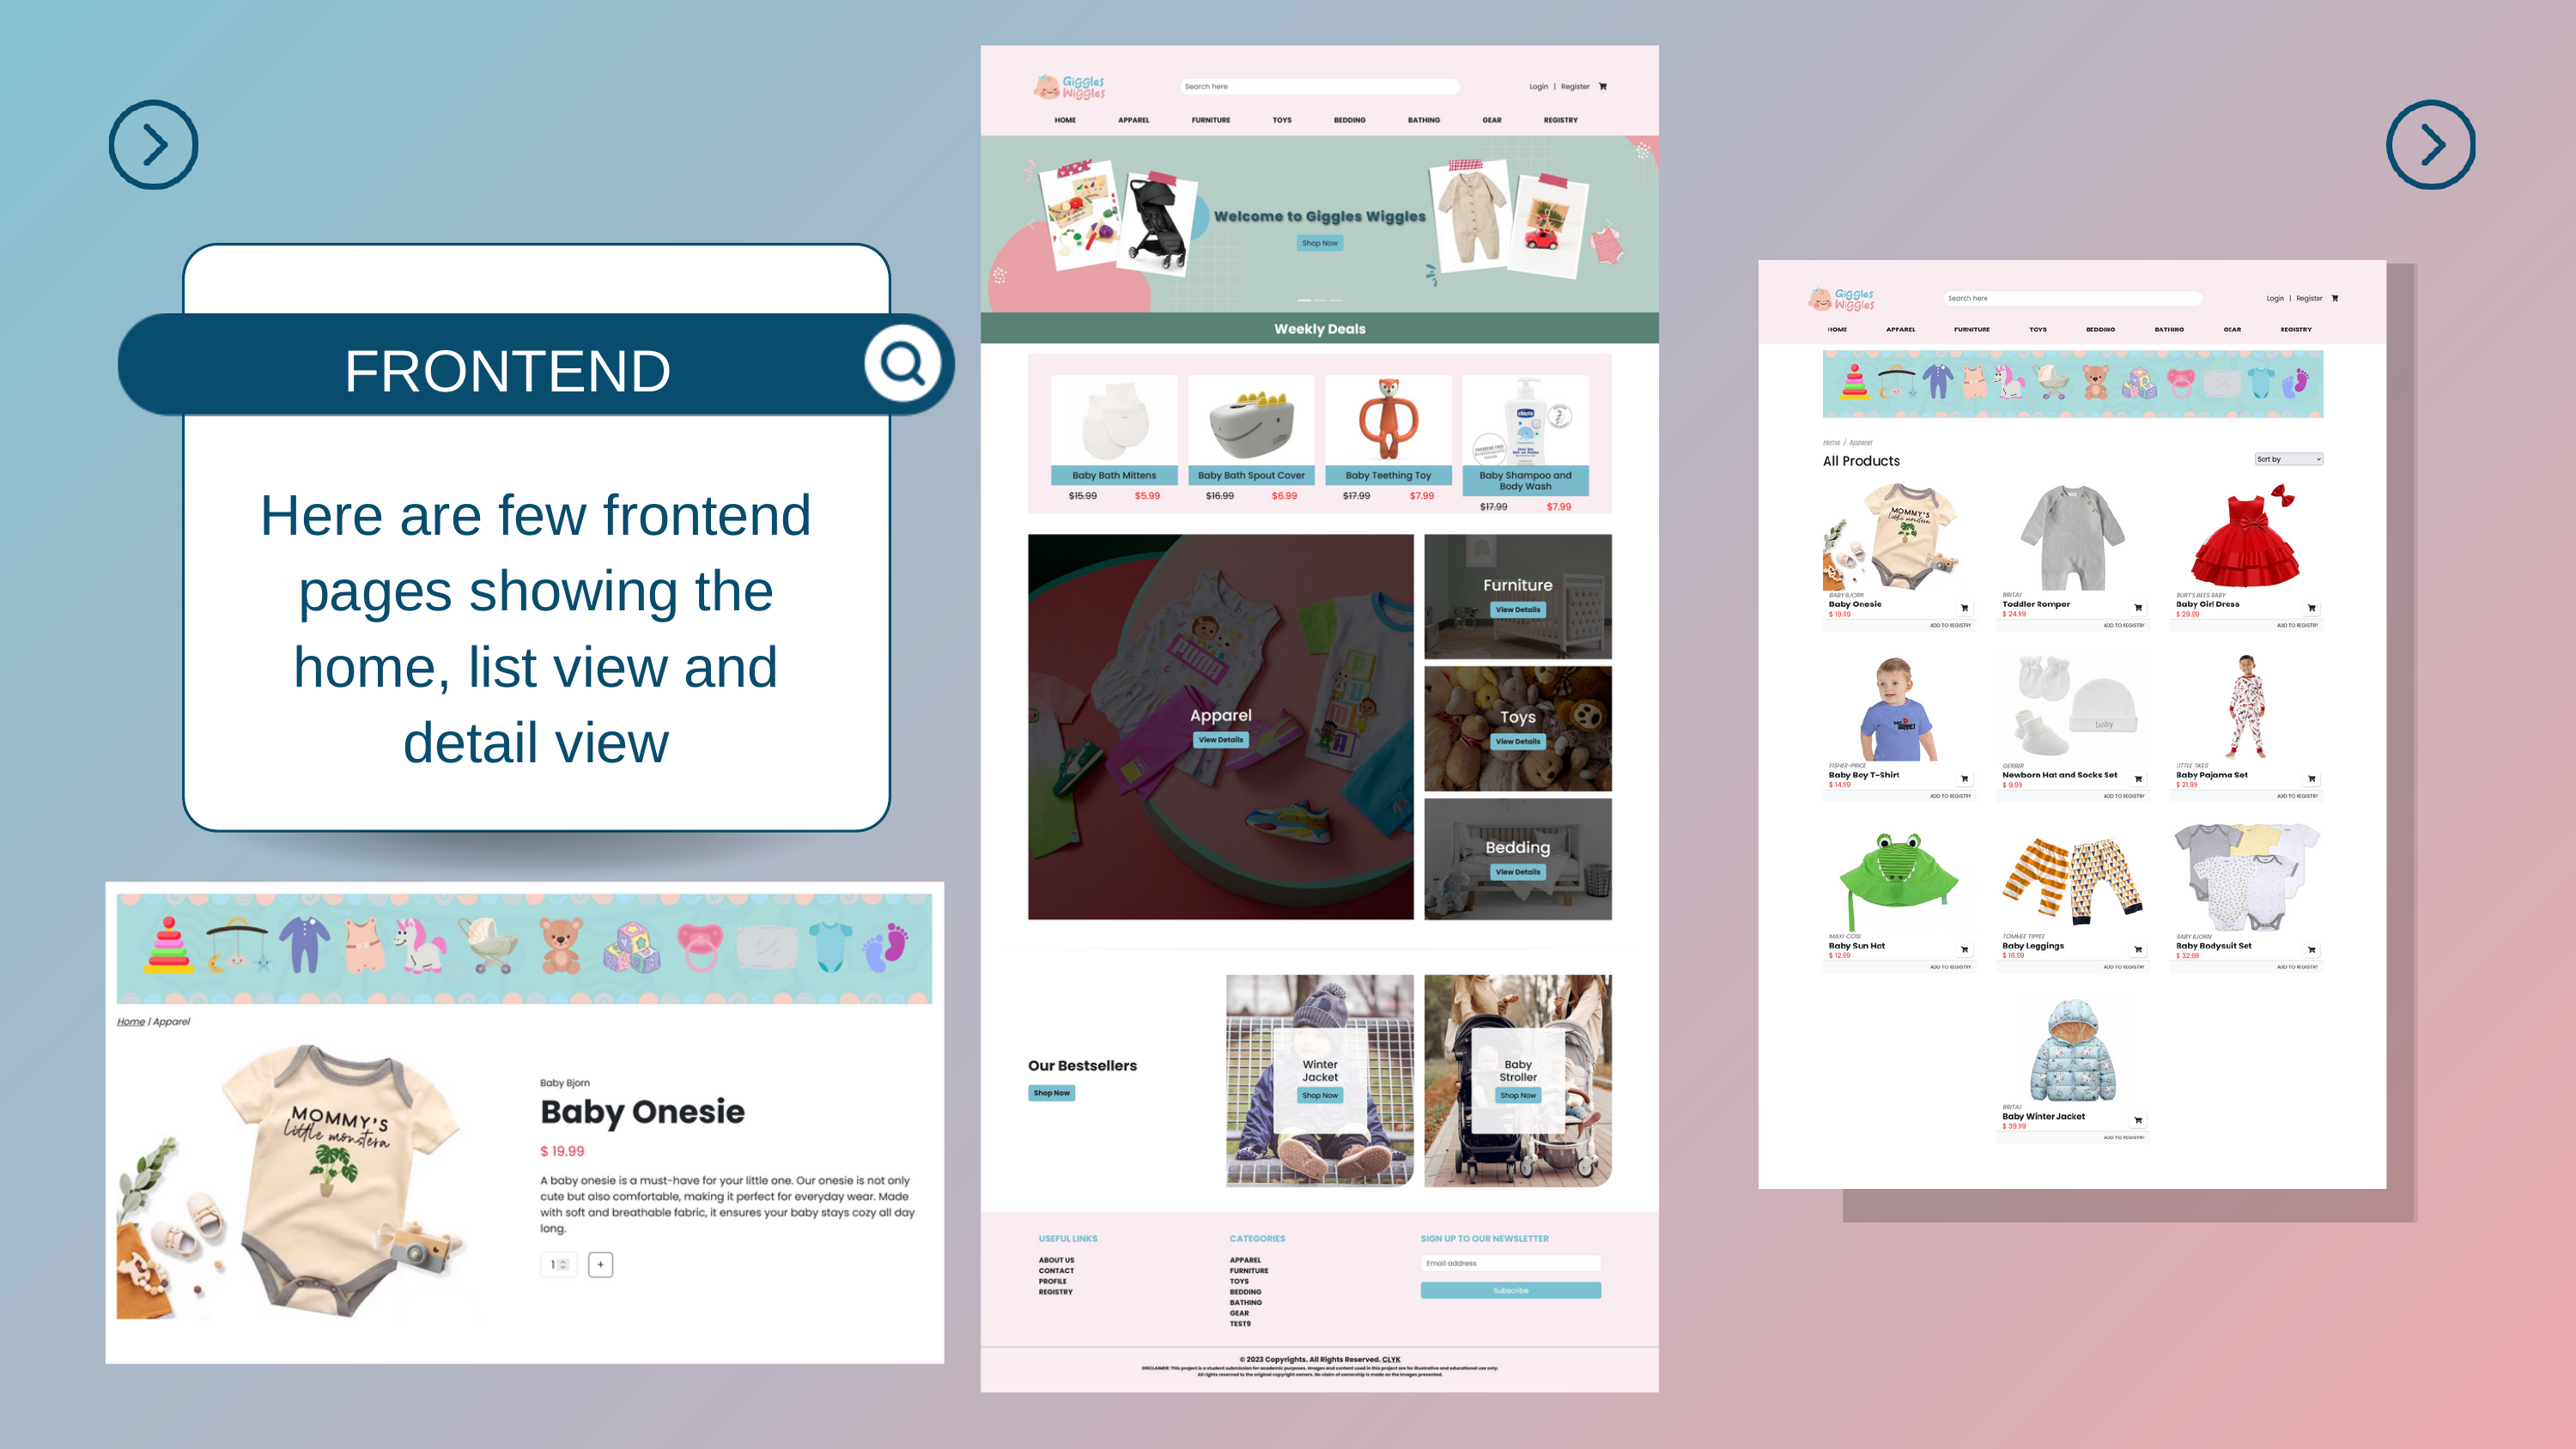

FRONTEND
Here are few frontend pages showing the home, list view and detail view